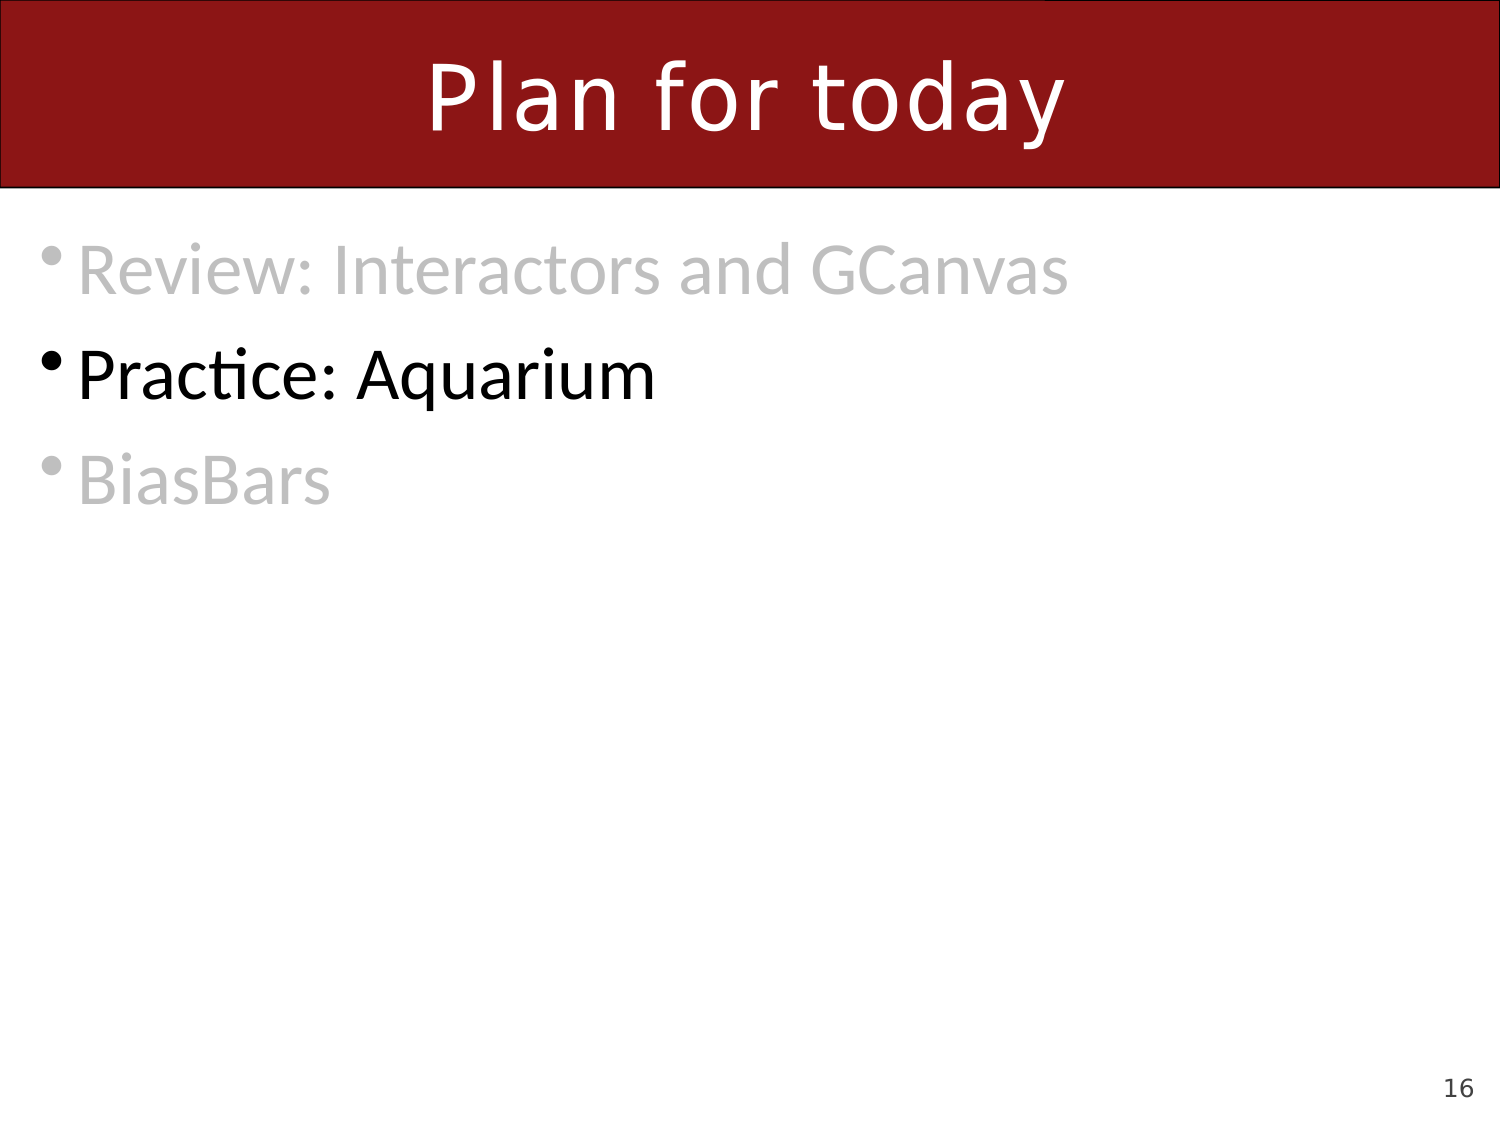

# Plan for today
Review: Interactors and GCanvas
Practice: Aquarium
BiasBars